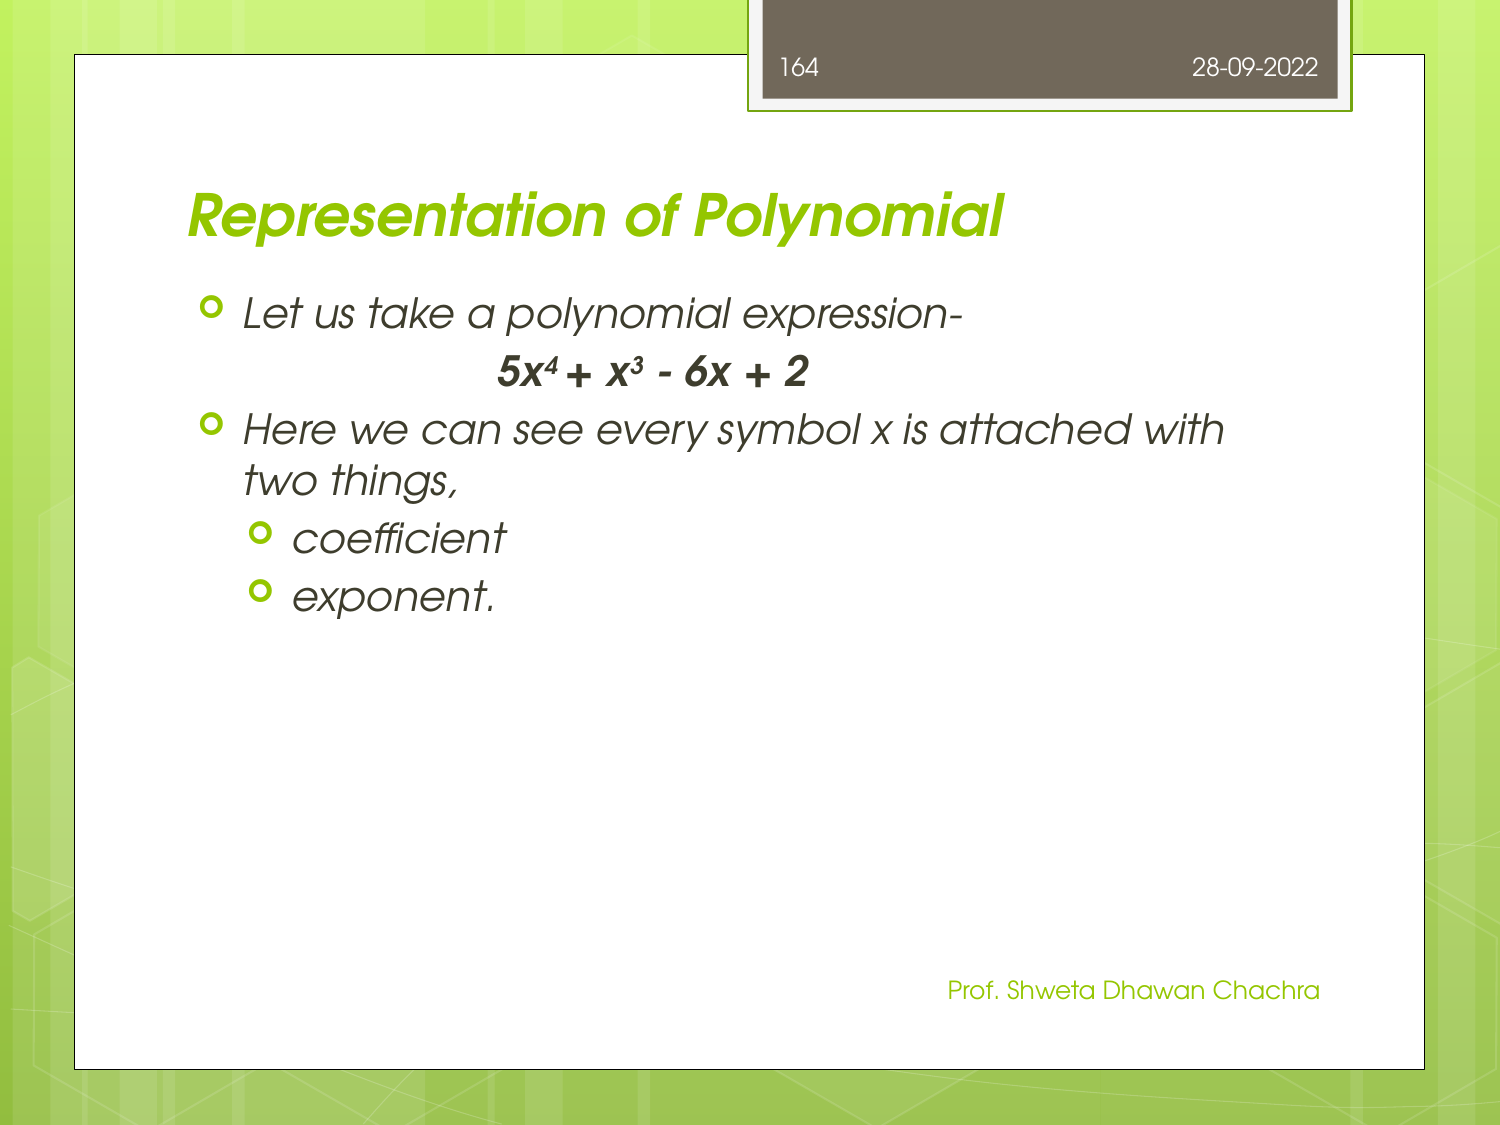

164
28-09-2022
# Representation of Polynomial
Let us take a polynomial expression-
		5x4 + x3 - 6x + 2
Here we can see every symbol x is attached with two things,
coefficient
exponent.
Prof. Shweta Dhawan Chachra